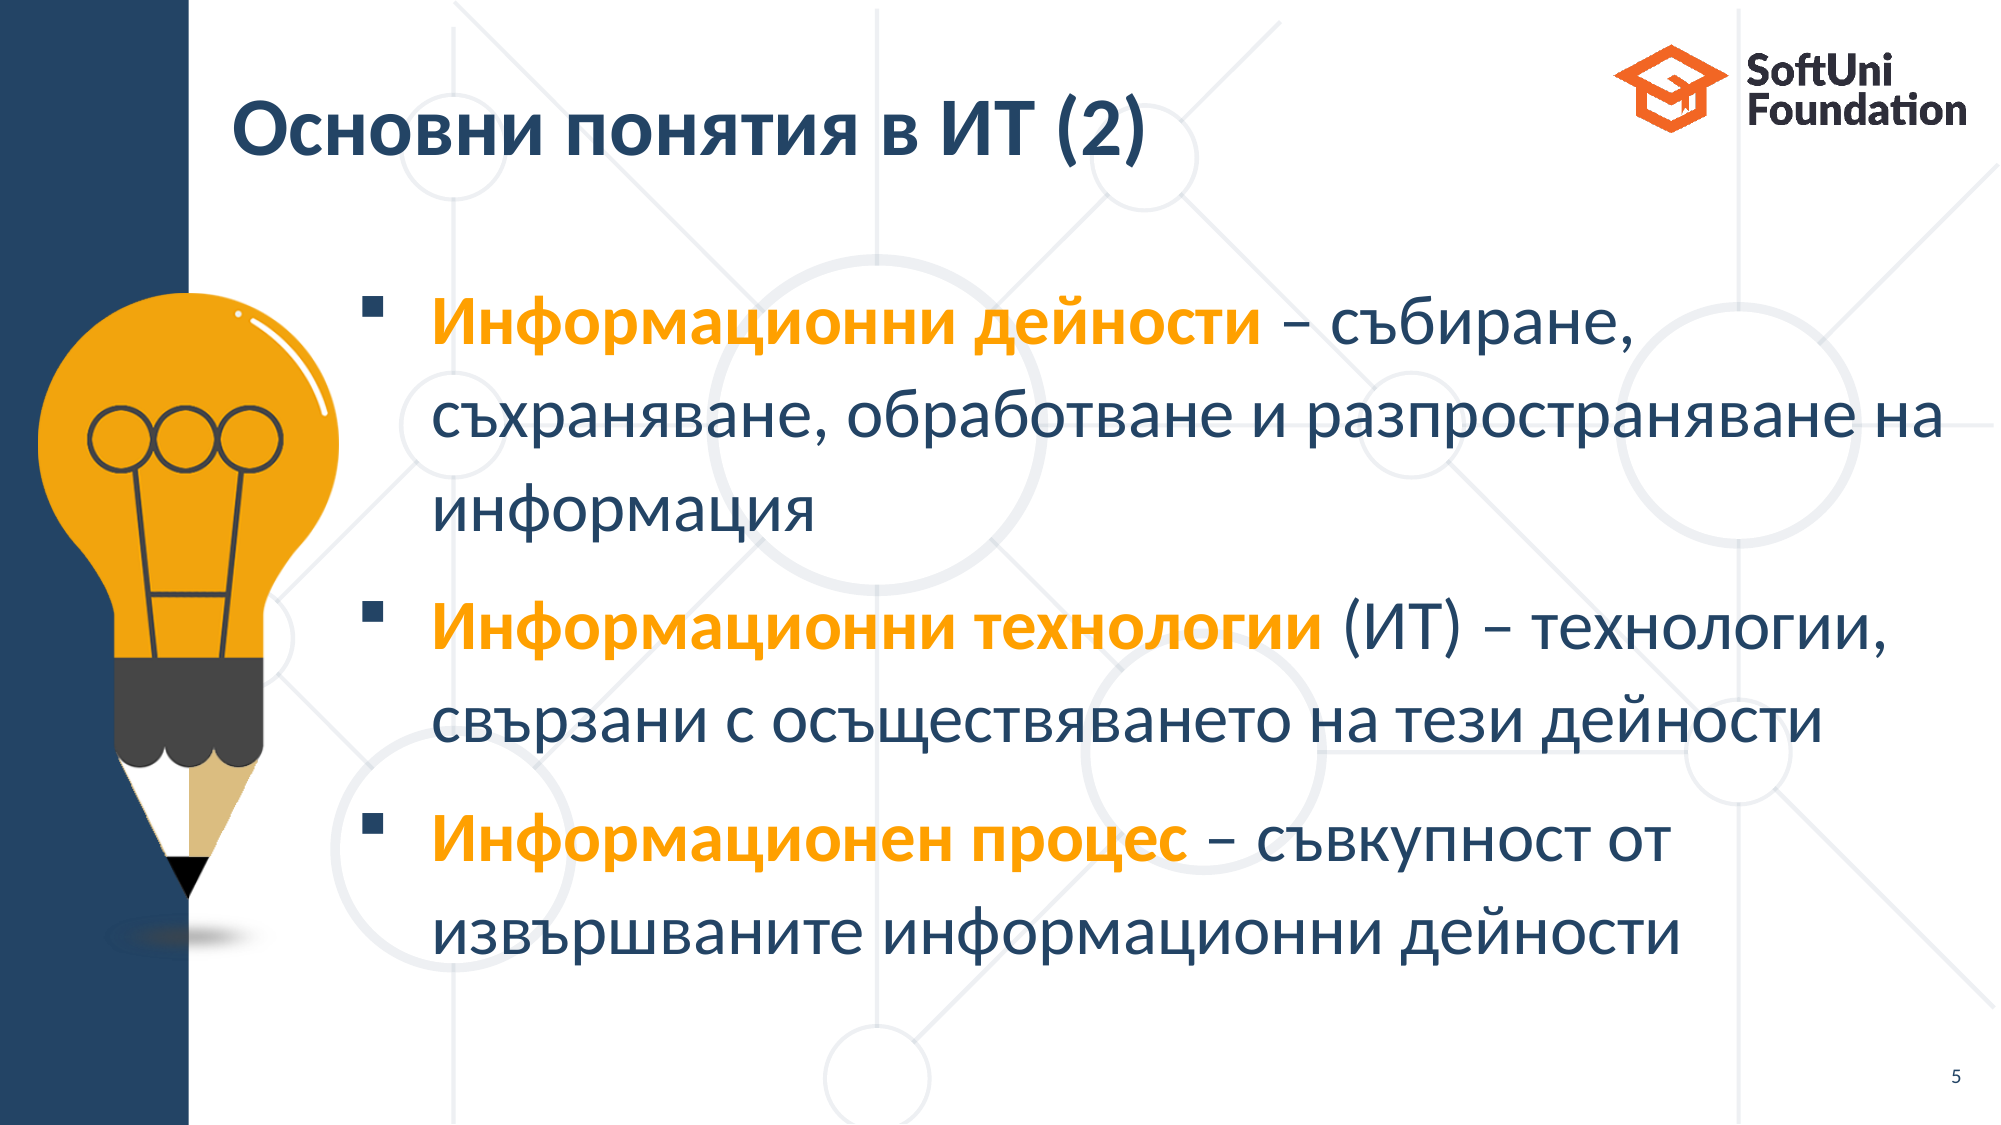

# Основни понятия в ИТ (2)
Информационни дейности – събиране, съхраняване, обработване и разпространяване на информация
Информационни технологии (ИТ) – технологии, свързани с осъществяването на тези дейности
Информационен процес – съвкупност от извършваните информационни дейности
5